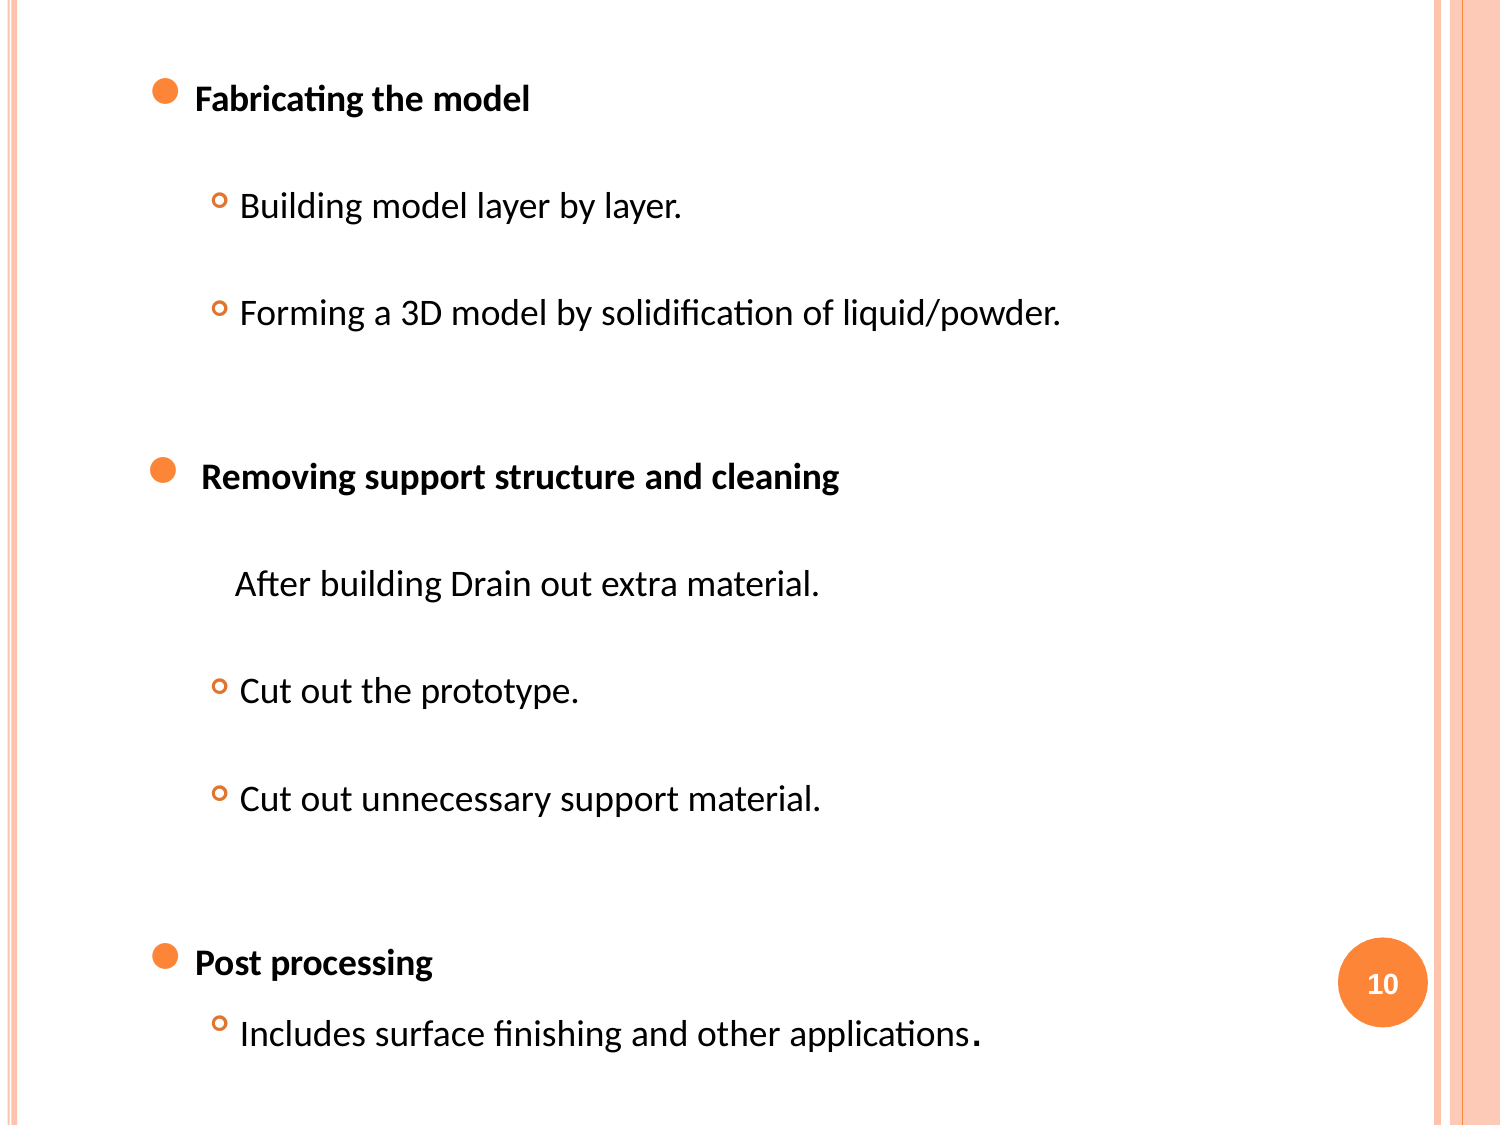

Fabricating the model

Building model layer by layer.

Forming a 3D model by solidification of liquid/powder.
Removing support structure and cleaning

	After building Drain out extra material.

Cut out the prototype.

Cut out unnecessary support material.
Post processing
Includes surface finishing and other applications.
10